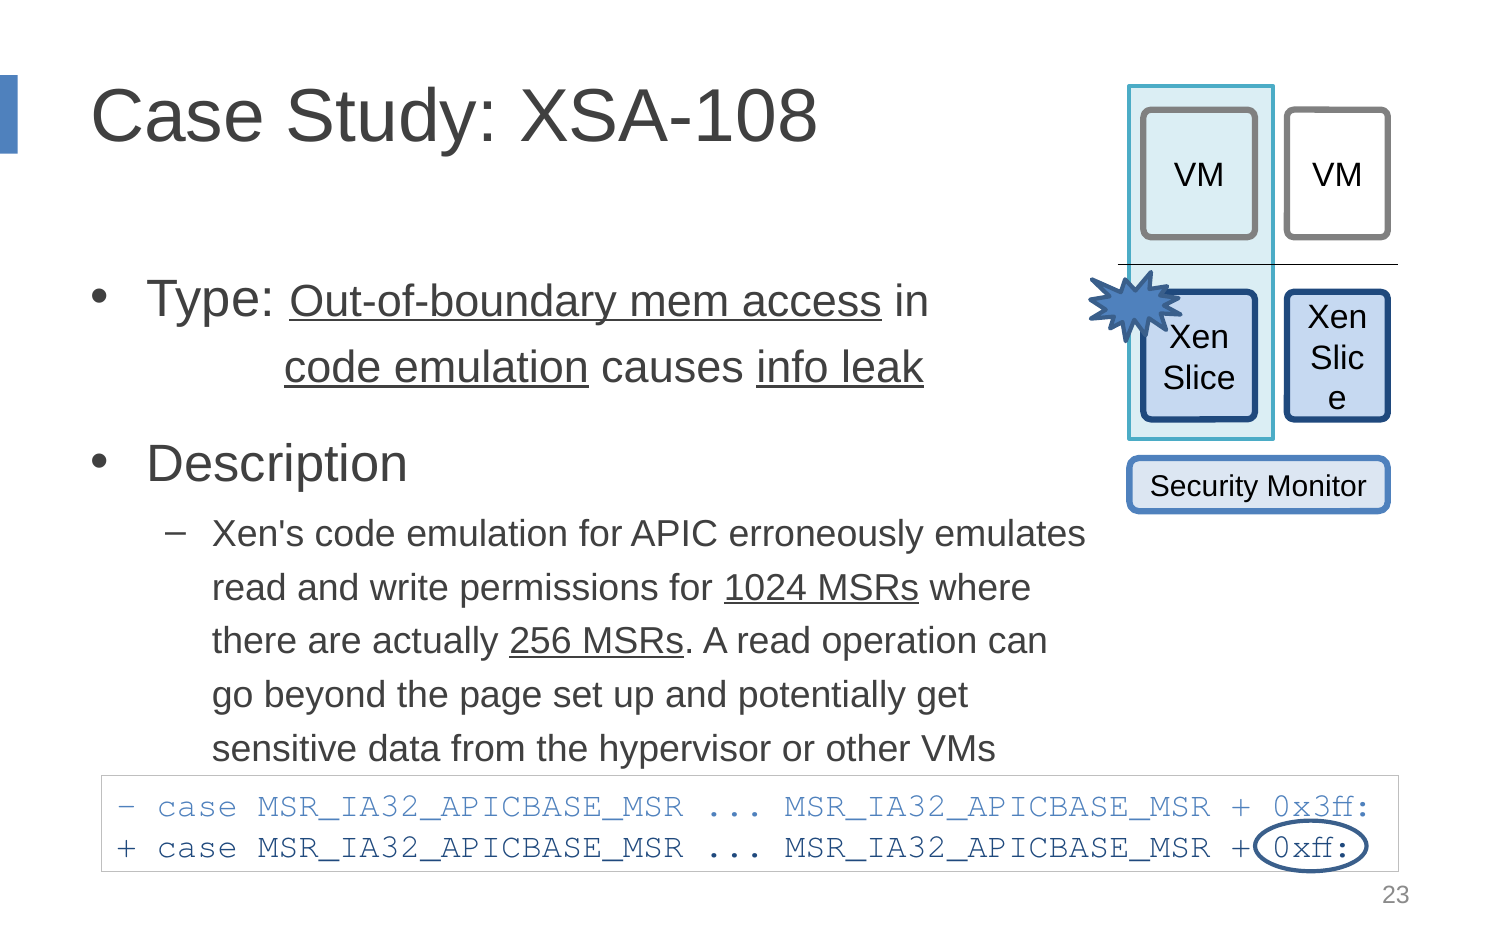

# Case Study: XSA-108

VM
VM
Type: Out-of-boundary mem access in
           code emulation causes info leak
Description
Xen's code emulation for APIC erroneously emulates read and write permissions for 1024 MSRs where there are actually 256 MSRs. A read operation can go beyond the page set up and potentially get sensitive data from the hypervisor or other VMs

Xen Slice
Xen Slice
Security Monitor
- case MSR_IA32_APICBASE_MSR ... MSR_IA32_APICBASE_MSR + 0x3ff: + case MSR_IA32_APICBASE_MSR ... MSR_IA32_APICBASE_MSR + 0xff:

23